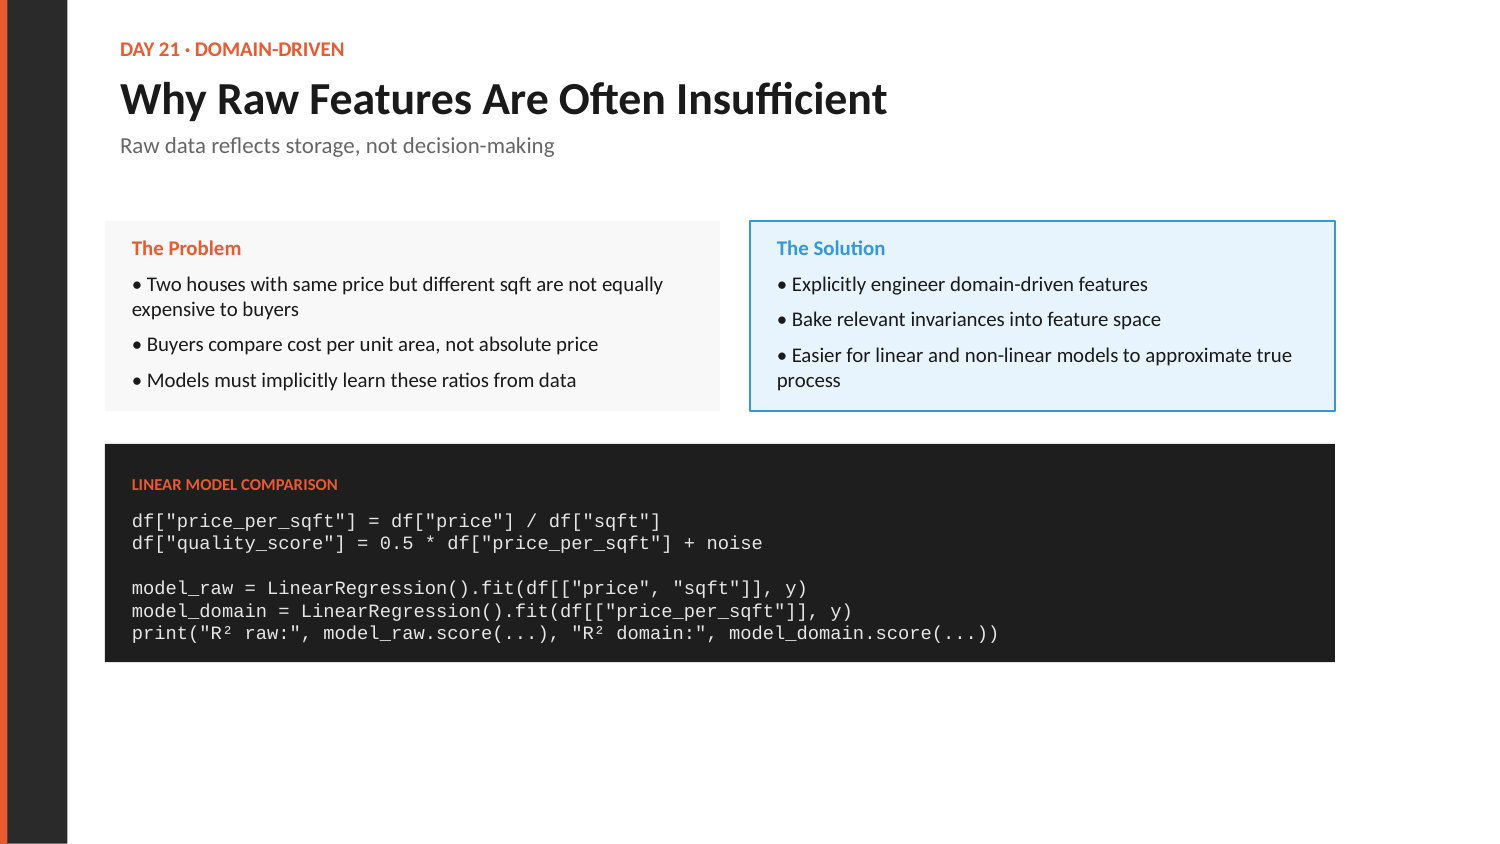

DAY 21 · DOMAIN-DRIVEN
Why Raw Features Are Often Insufficient
Raw data reflects storage, not decision-making

The Problem
The Solution
• Two houses with same price but different sqft are not equally expensive to buyers
• Buyers compare cost per unit area, not absolute price
• Models must implicitly learn these ratios from data
• Explicitly engineer domain-driven features
• Bake relevant invariances into feature space
• Easier for linear and non-linear models to approximate true process

LINEAR MODEL COMPARISON
df["price_per_sqft"] = df["price"] / df["sqft"]
df["quality_score"] = 0.5 * df["price_per_sqft"] + noise

model_raw = LinearRegression().fit(df[["price", "sqft"]], y)
model_domain = LinearRegression().fit(df[["price_per_sqft"]], y)
print("R² raw:", model_raw.score(...), "R² domain:", model_domain.score(...))